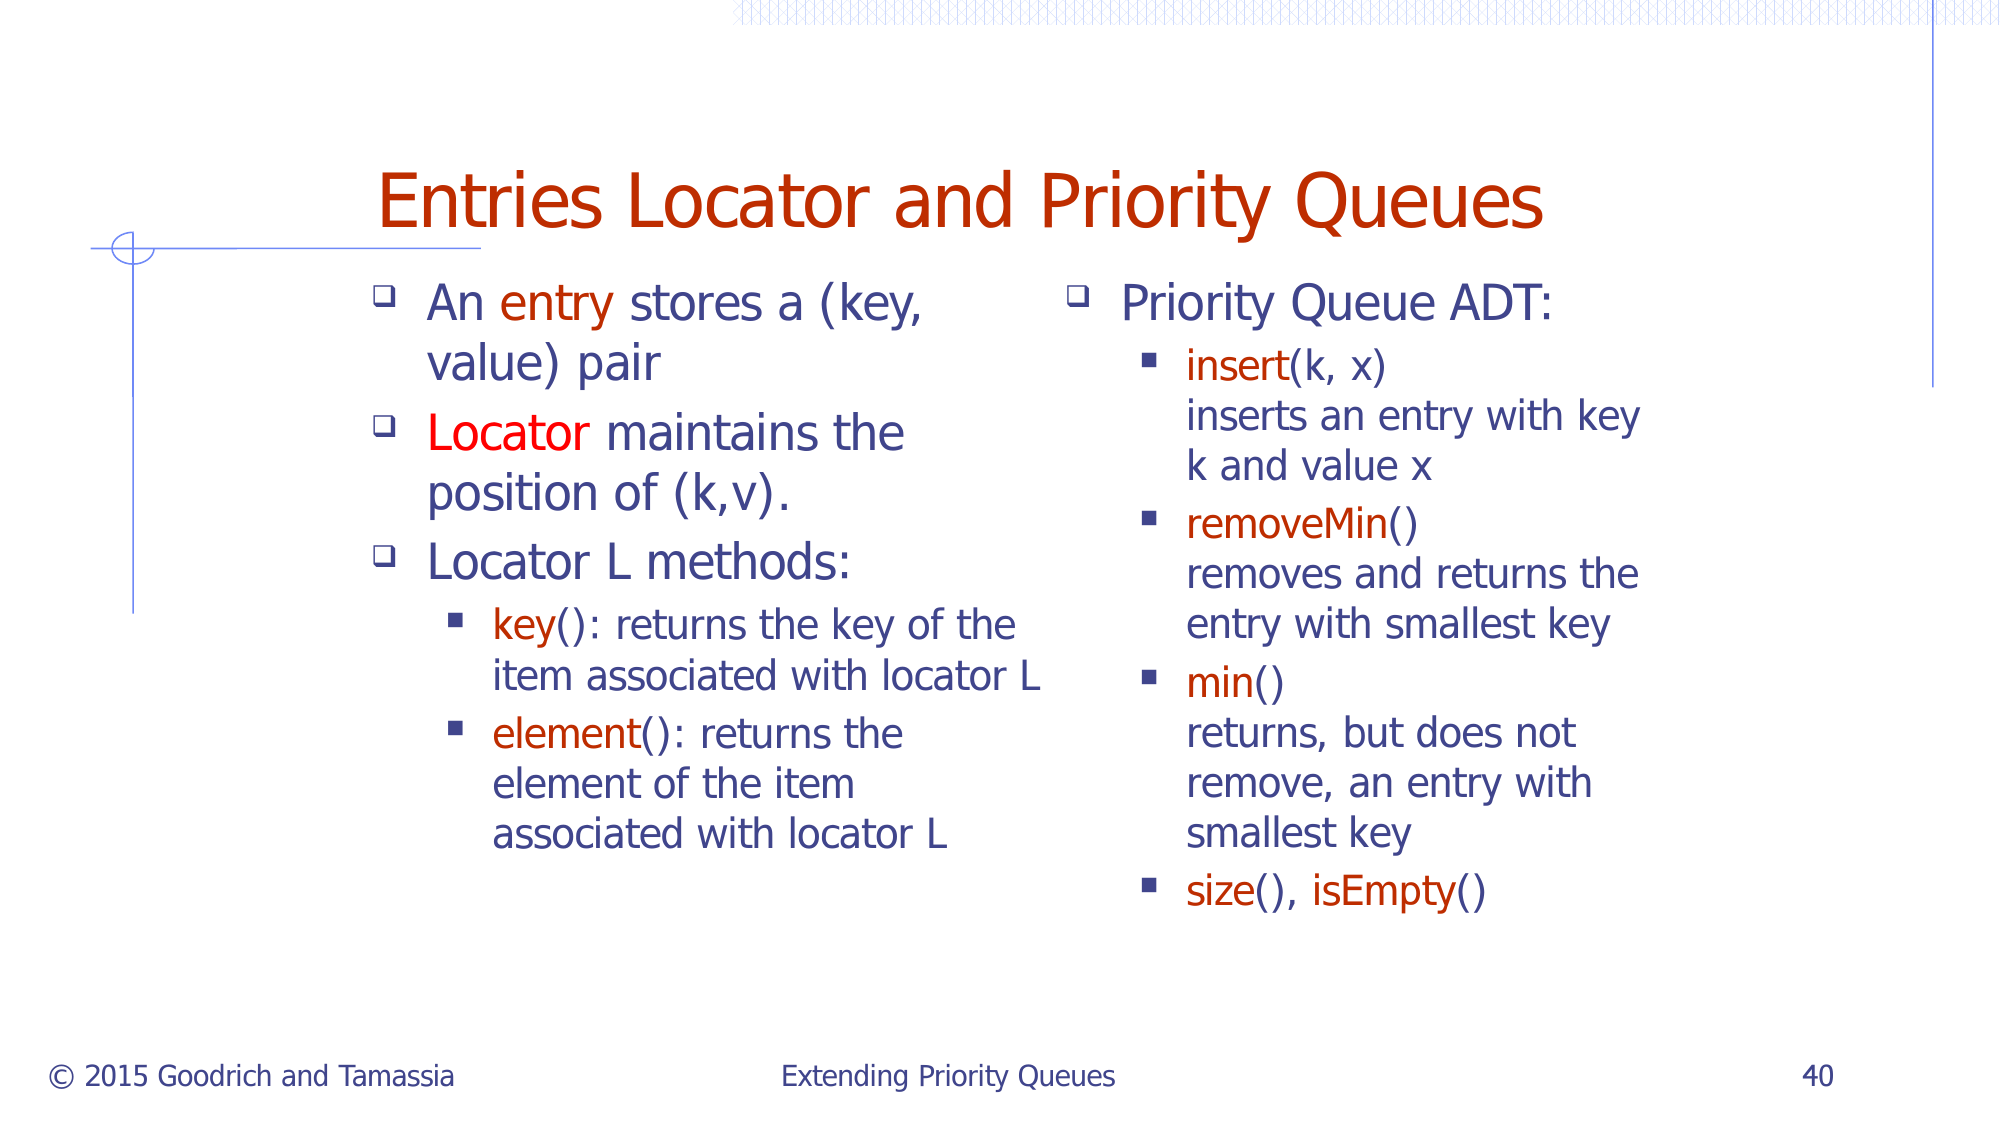

# Entries Locator and Priority Queues
An entry stores a (key, value) pair
Locator maintains the position of (k,v).
Locator L methods:
key(): returns the key of the item associated with locator L
element(): returns the element of the item associated with locator L
Priority Queue ADT:
insert(k, x)
inserts an entry with key k and value x
removeMin()
removes and returns the entry with smallest key
min()
returns, but does not remove, an entry with smallest key
size(), isEmpty()
© 2015 Goodrich and Tamassia
Extending Priority Queues
40